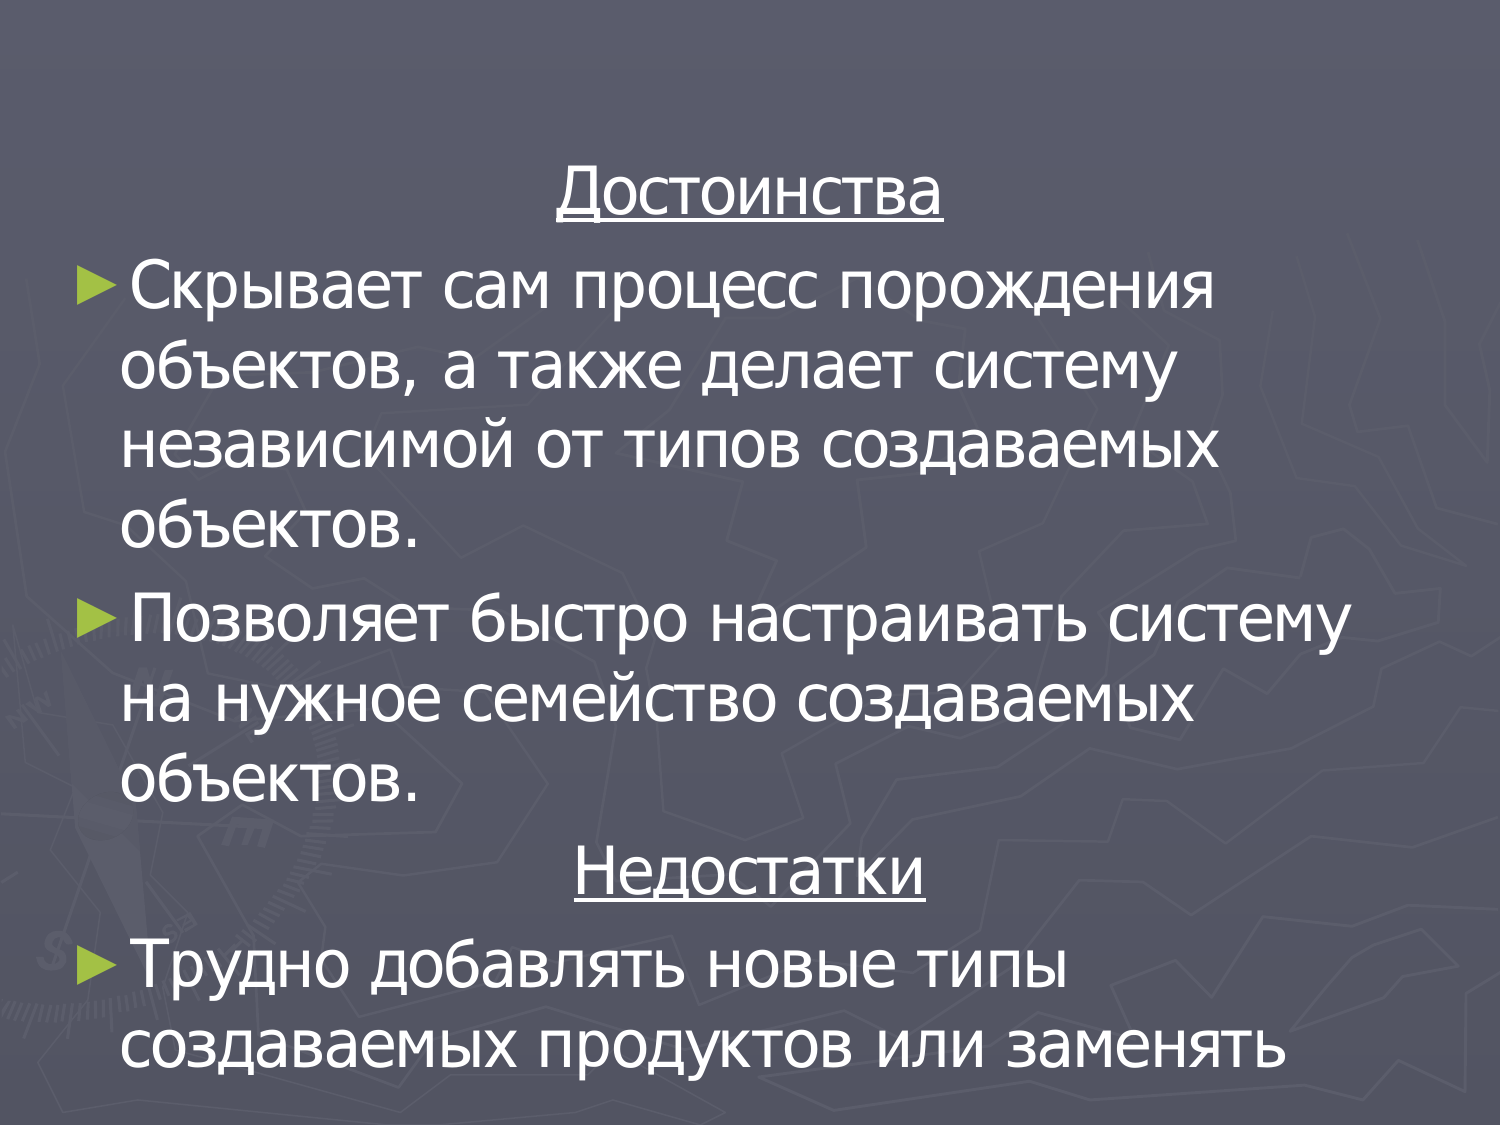

#
Достоинства
Скрывает сам процесс порождения объектов, а также делает систему независимой от типов создаваемых объектов.
Позволяет быстро настраивать систему на нужное семейство создаваемых объектов.
Недостатки
Трудно добавлять новые типы создаваемых продуктов или заменять